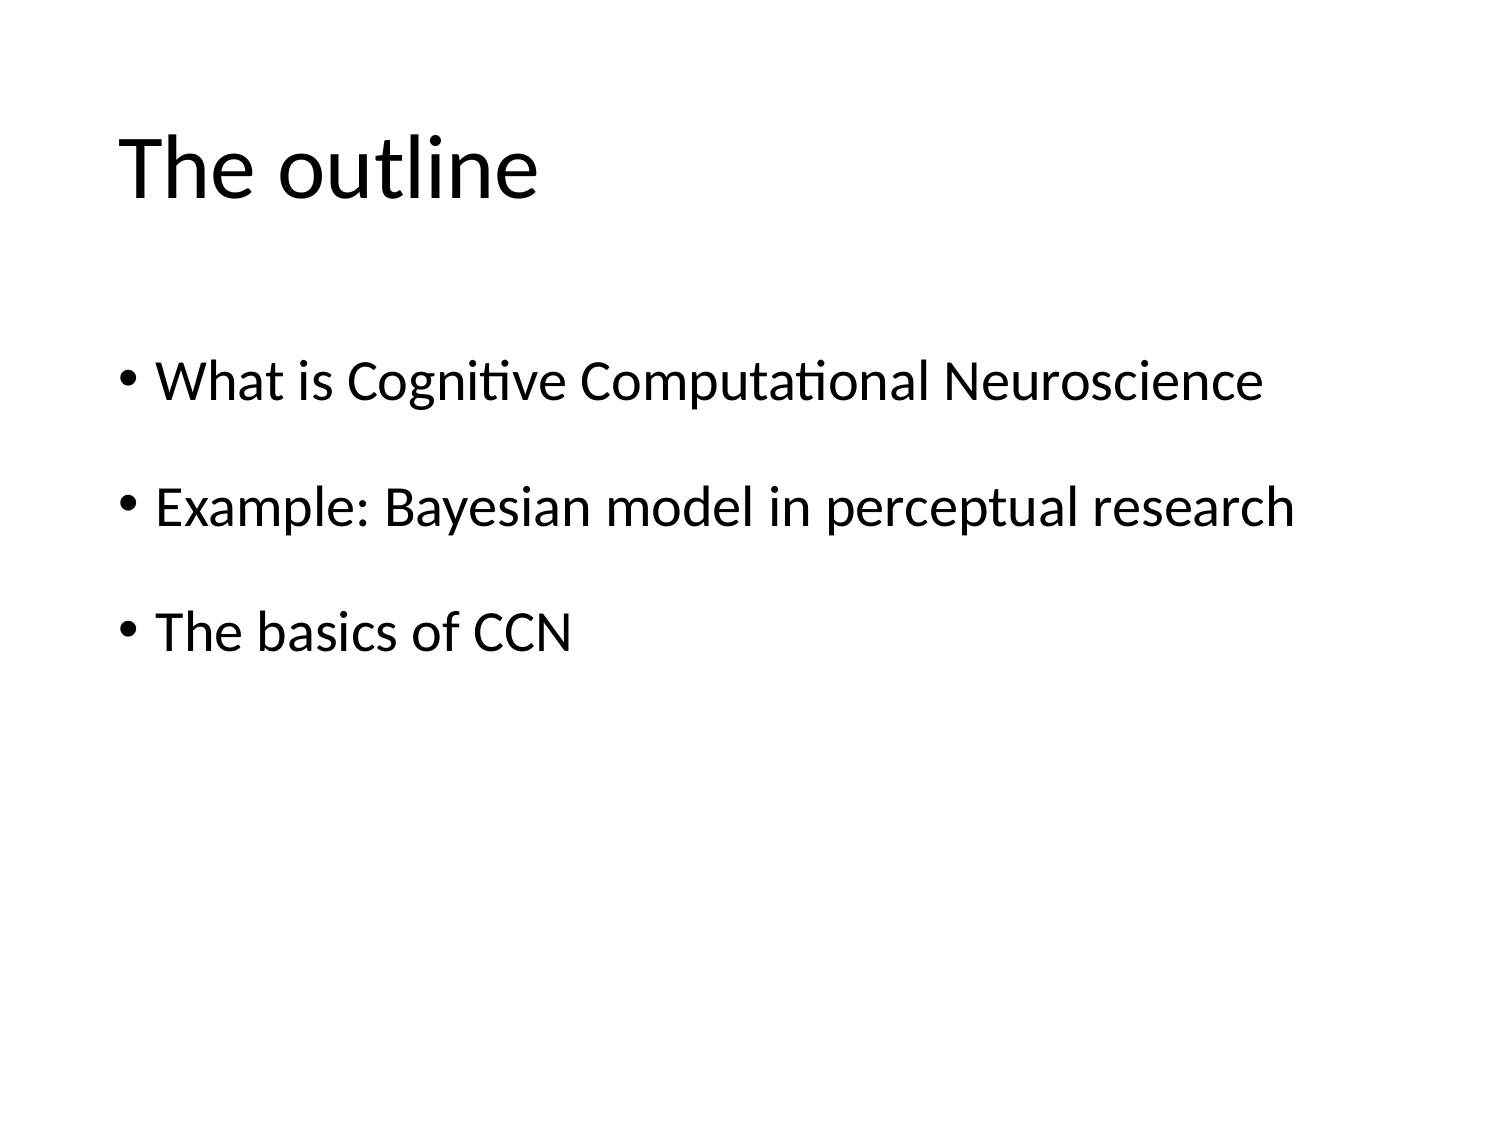

# The outline
What is Cognitive Computational Neuroscience
Example: Bayesian model in perceptual research
The basics of CCN